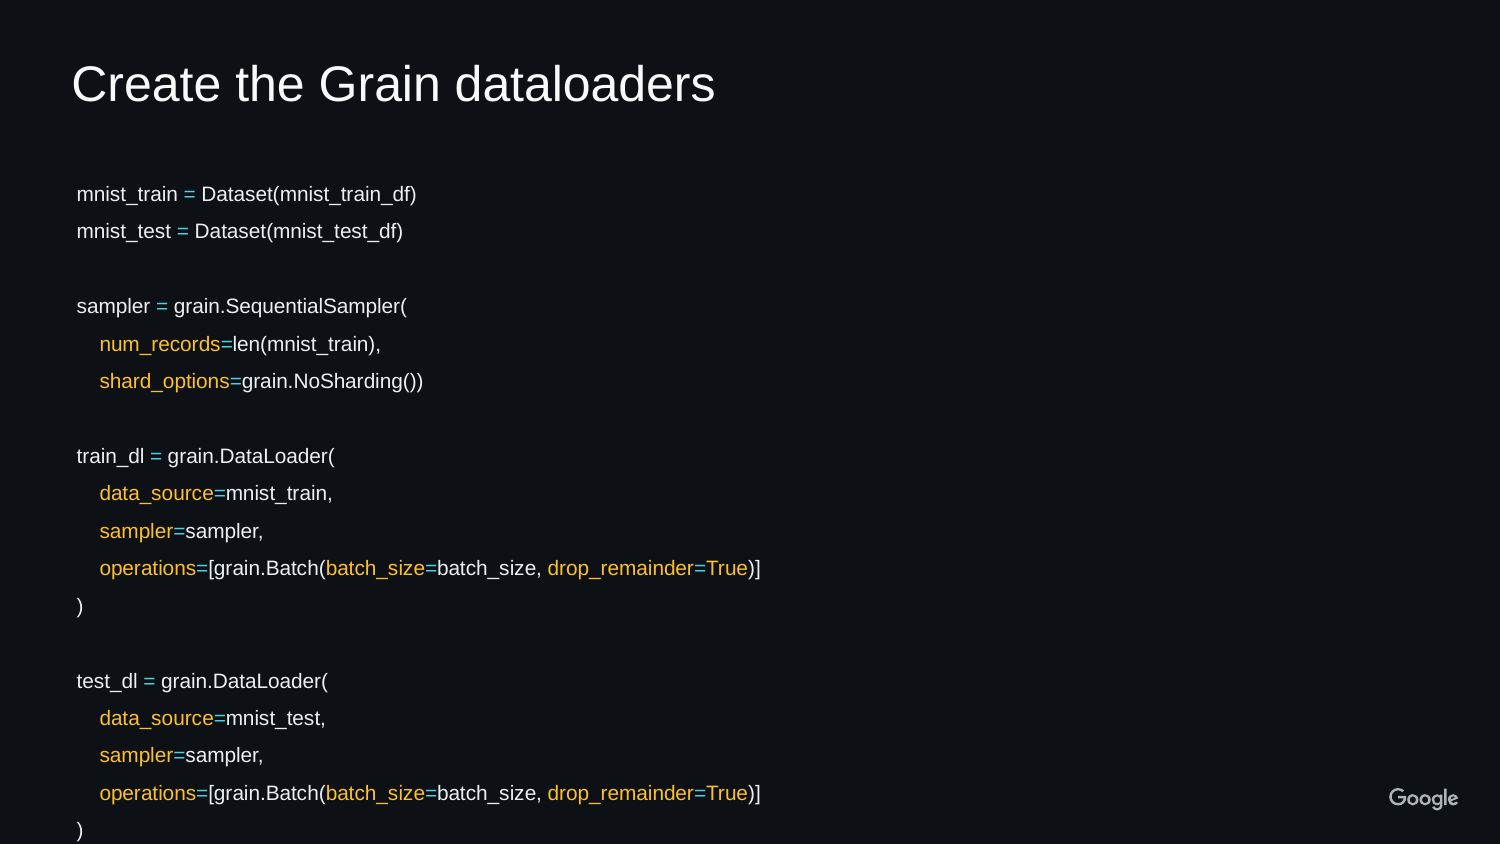

Create the Grain dataloaders
mnist_train = Dataset(mnist_train_df)
mnist_test = Dataset(mnist_test_df)

sampler = grain.SequentialSampler(
    num_records=len(mnist_train),
    shard_options=grain.NoSharding())

train_dl = grain.DataLoader(
    data_source=mnist_train,
    sampler=sampler,
    operations=[grain.Batch(batch_size=batch_size, drop_remainder=True)]
)

test_dl = grain.DataLoader(
    data_source=mnist_test,
    sampler=sampler,
    operations=[grain.Batch(batch_size=batch_size, drop_remainder=True)]
)